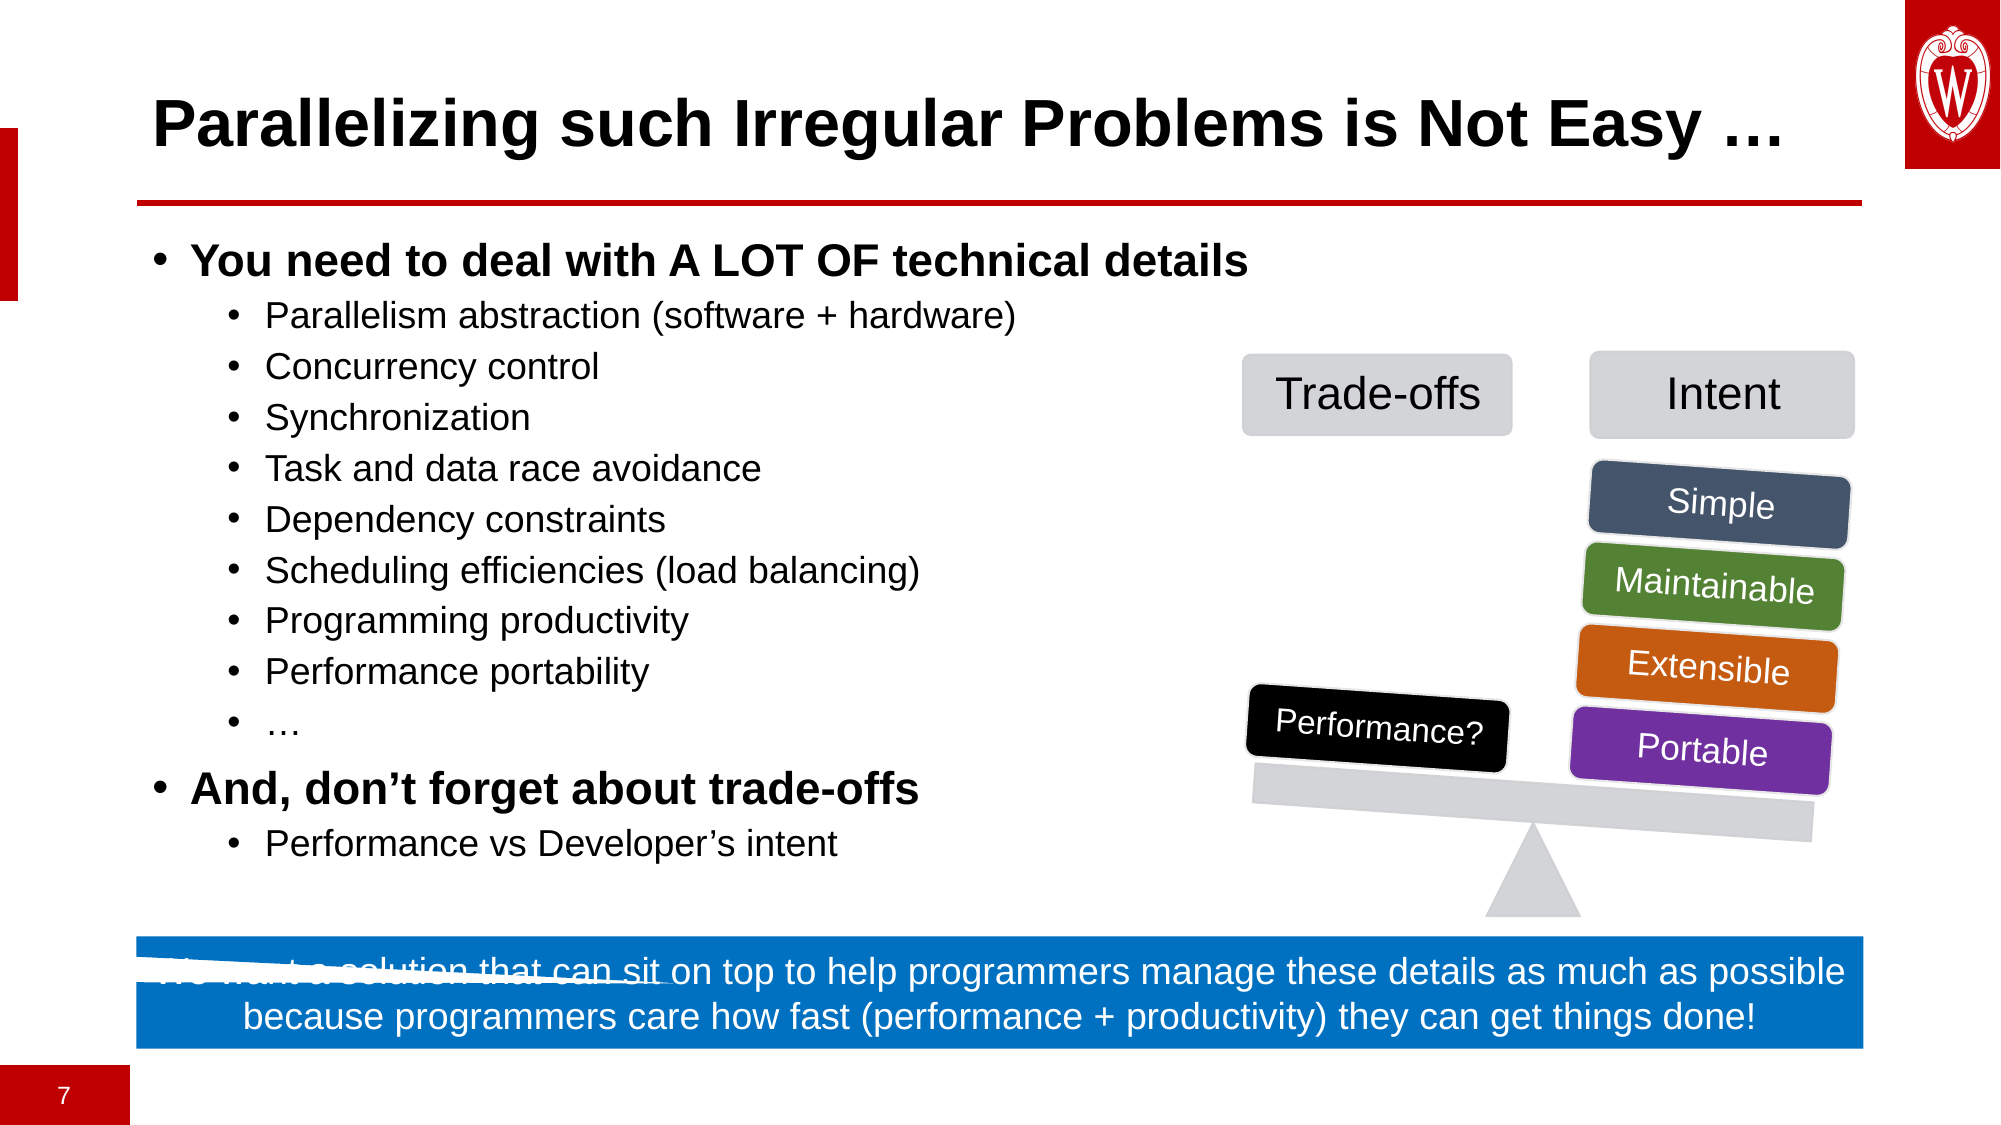

# Parallelizing such Irregular Problems is Not Easy …
You need to deal with A LOT OF technical details
Parallelism abstraction (software + hardware)
Concurrency control
Synchronization
Task and data race avoidance
Dependency constraints
Scheduling efficiencies (load balancing)
Programming productivity
Performance portability
…
And, don’t forget about trade-offs
Performance vs Developer’s intent
Trade-offs
Intent
Portable
Extensible
Maintainable
Simple
Performance?
We want a solution that can sit on top to help programmers manage these details as much as possible because programmers care how fast (performance + productivity) they can get things done!